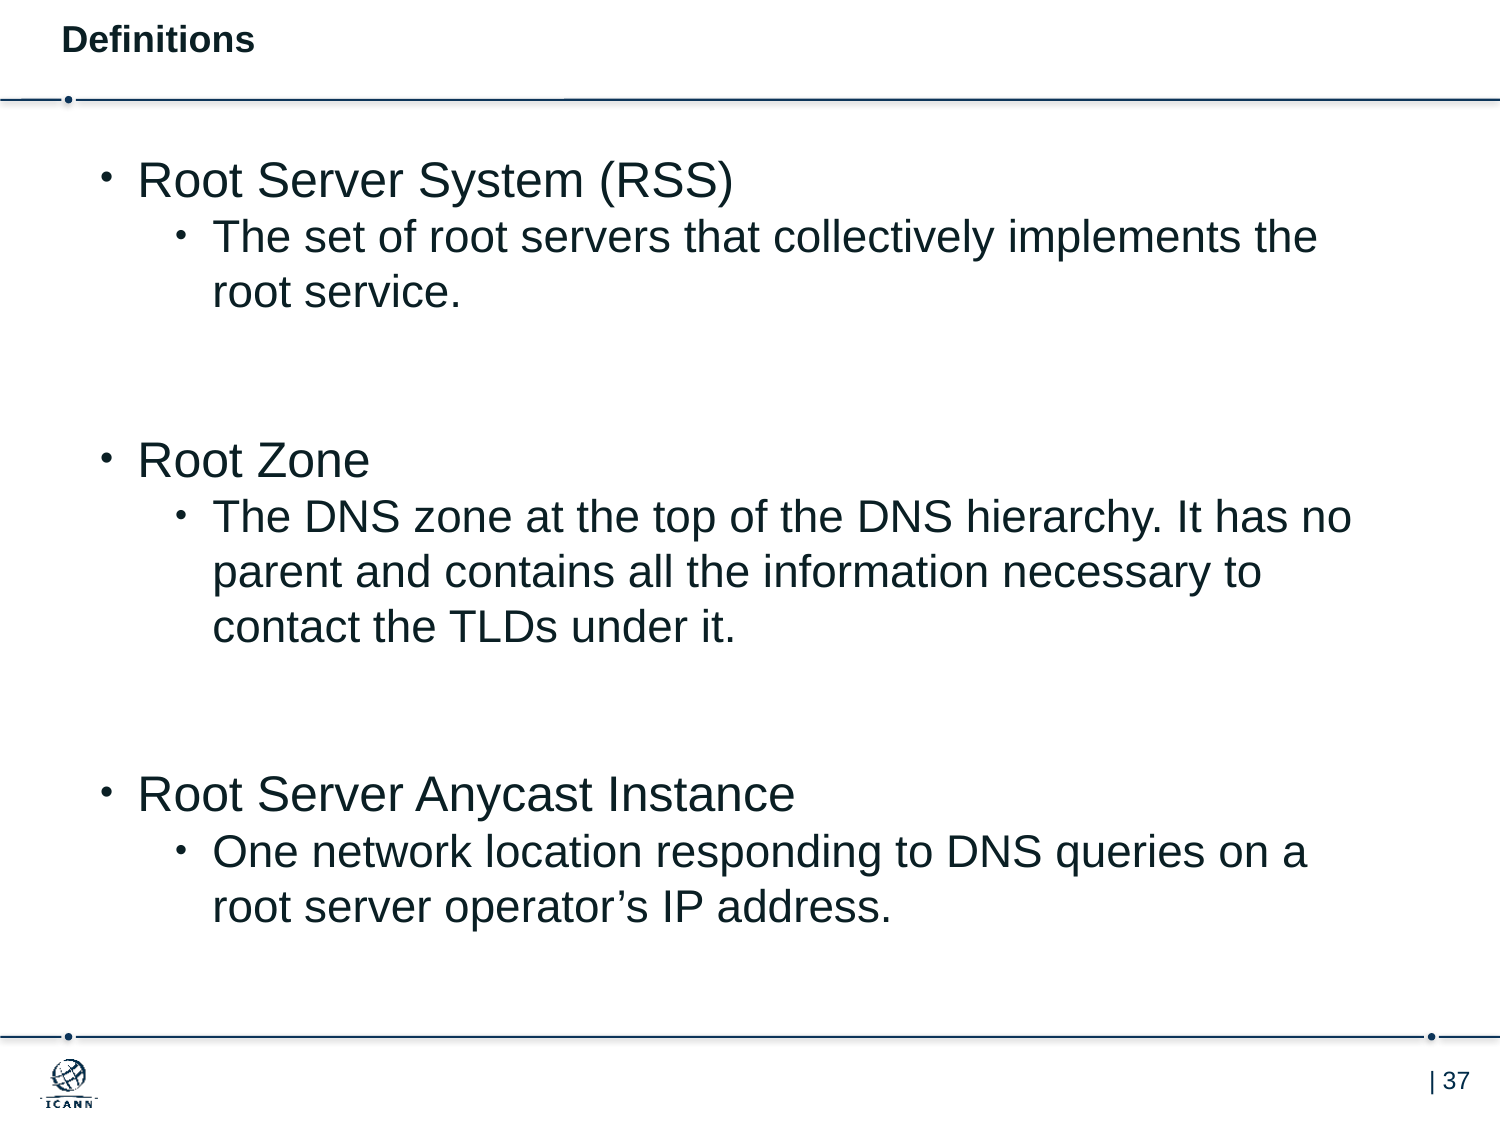

Definitions
Root Server System (RSS)
The set of root servers that collectively implements the root service.

Root Zone
The DNS zone at the top of the DNS hierarchy. It has no parent and contains all the information necessary to contact the TLDs under it.

Root Server Anycast Instance
One network location responding to DNS queries on a root server operator’s IP address.